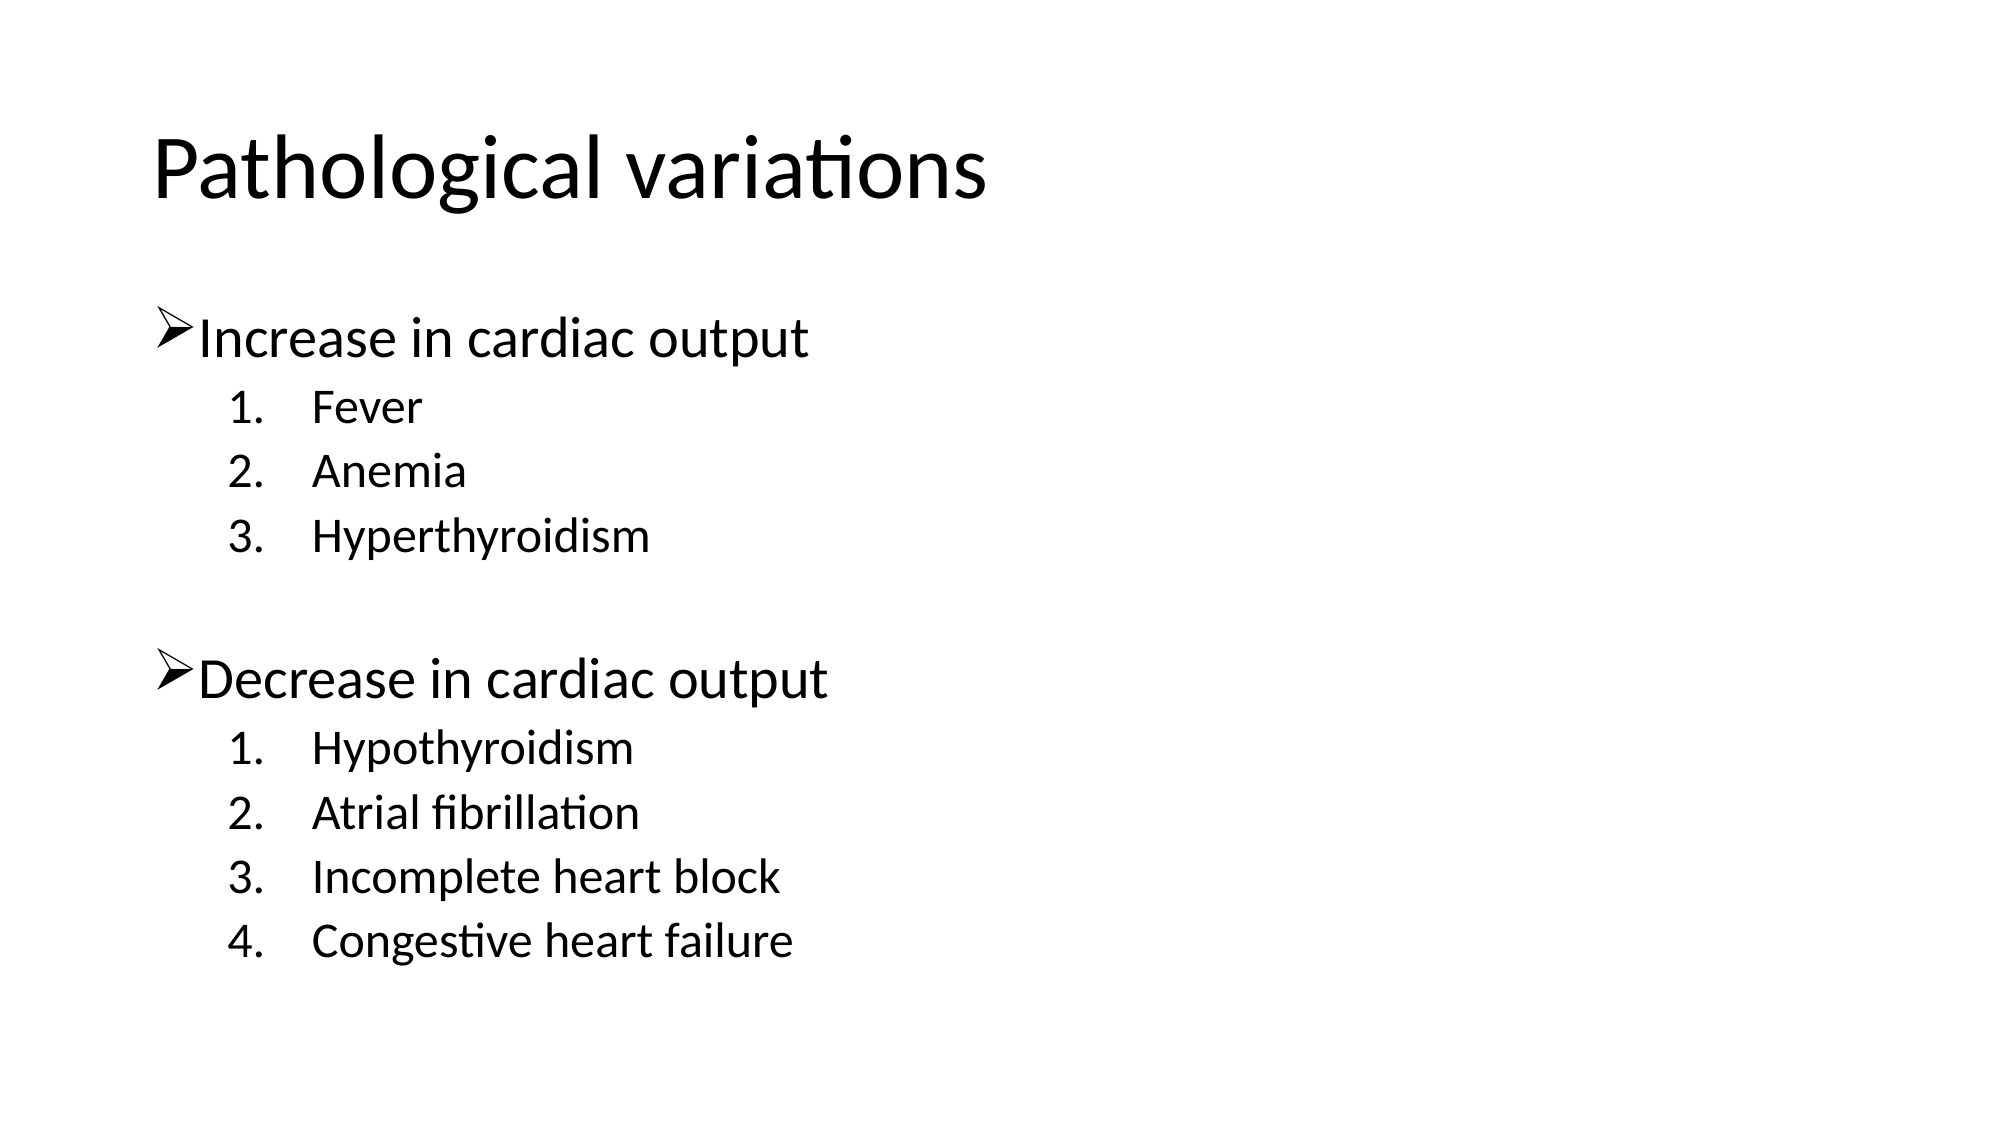

# Pathological variations
Increase in cardiac output
Fever
Anemia
Hyperthyroidism

Decrease in cardiac output
Hypothyroidism
Atrial fibrillation
Incomplete heart block
Congestive heart failure